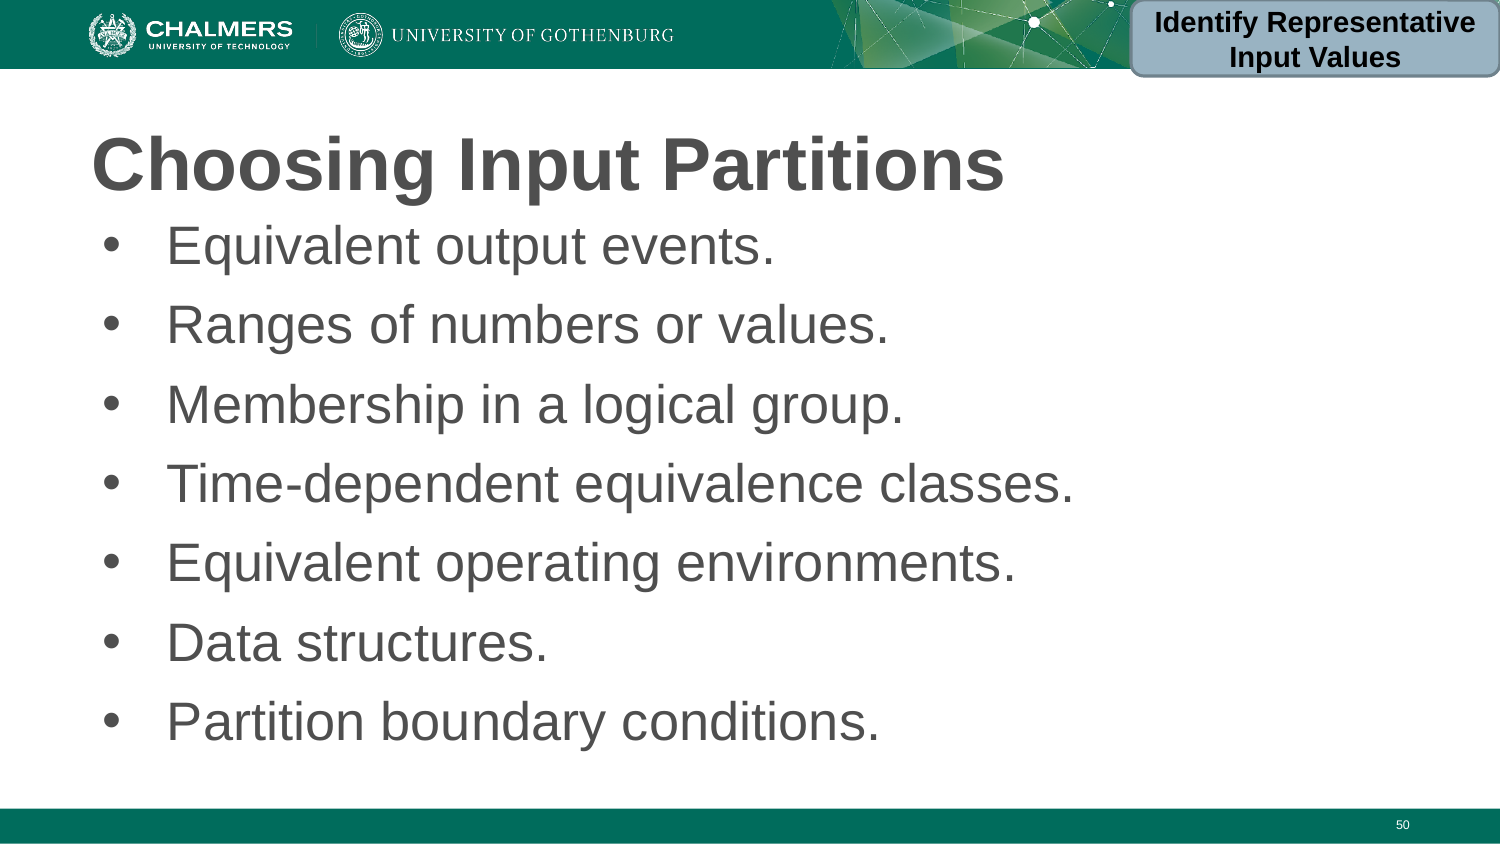

Identify Representative Input Values
# Choosing Input Partitions
Equivalent output events.
Ranges of numbers or values.
Membership in a logical group.
Time-dependent equivalence classes.
Equivalent operating environments.
Data structures.
Partition boundary conditions.
50